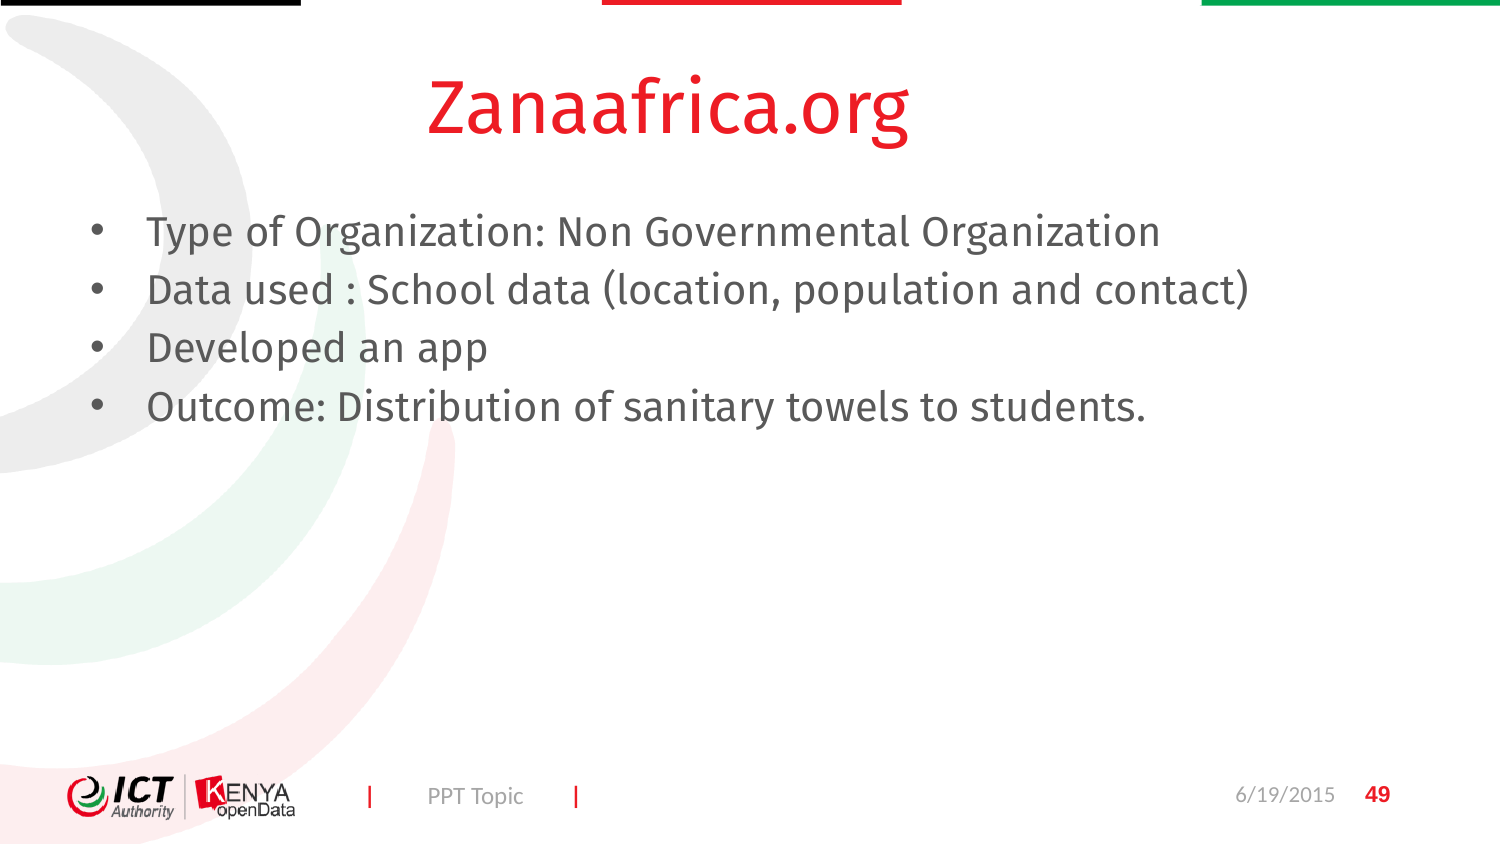

# Zanaafrica.org
Type of Organization: Non Governmental Organization
Data used : School data (location, population and contact)
Developed an app
Outcome: Distribution of sanitary towels to students.